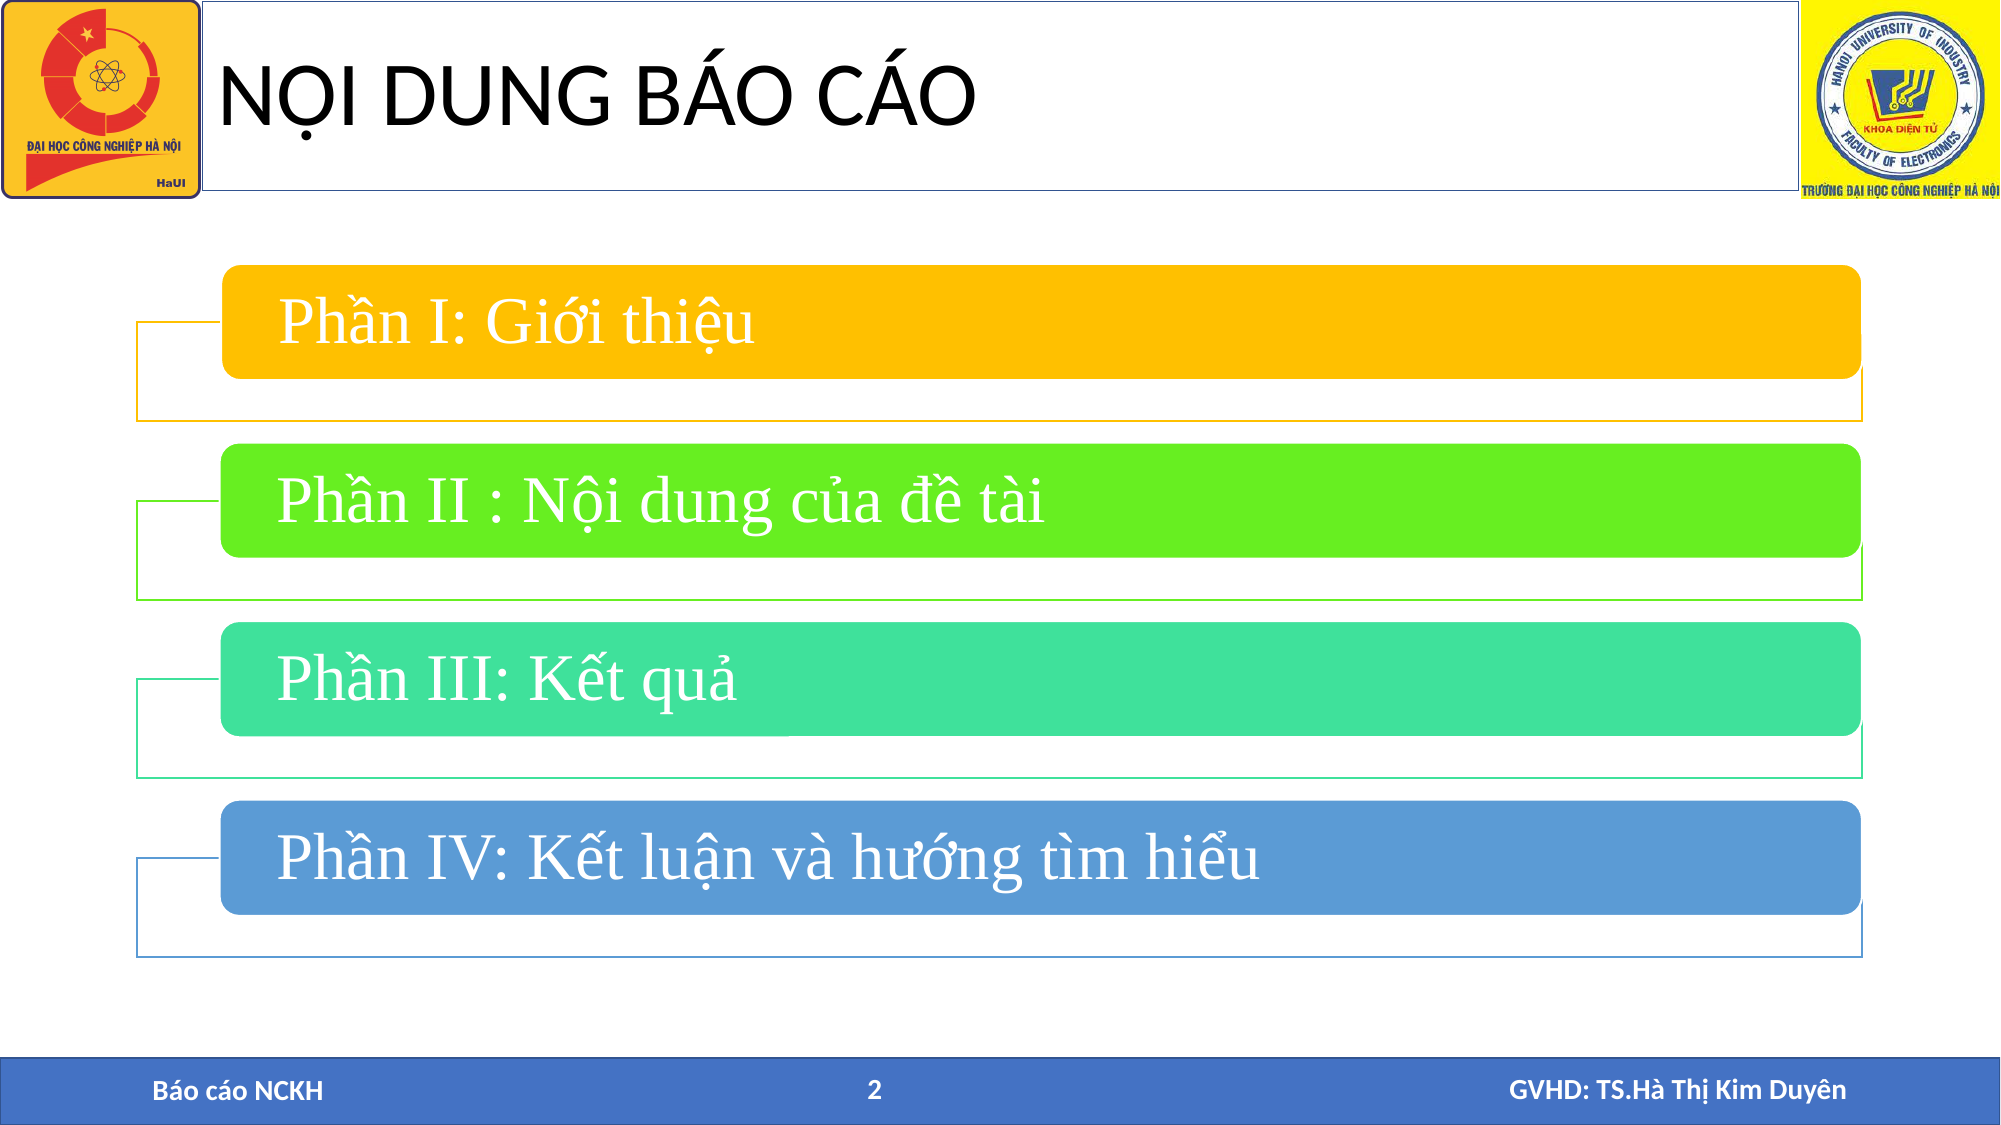

# NỘI DUNG BÁO CÁO
Phần I: Giới thiệu
Phần II : Nội dung của đề tài
Phần III: Kết quả
Phần IV: Kết luận và hướng tìm hiểu
Báo cáo NCKH
2
GVHD: TS.Hà Thị Kim Duyên